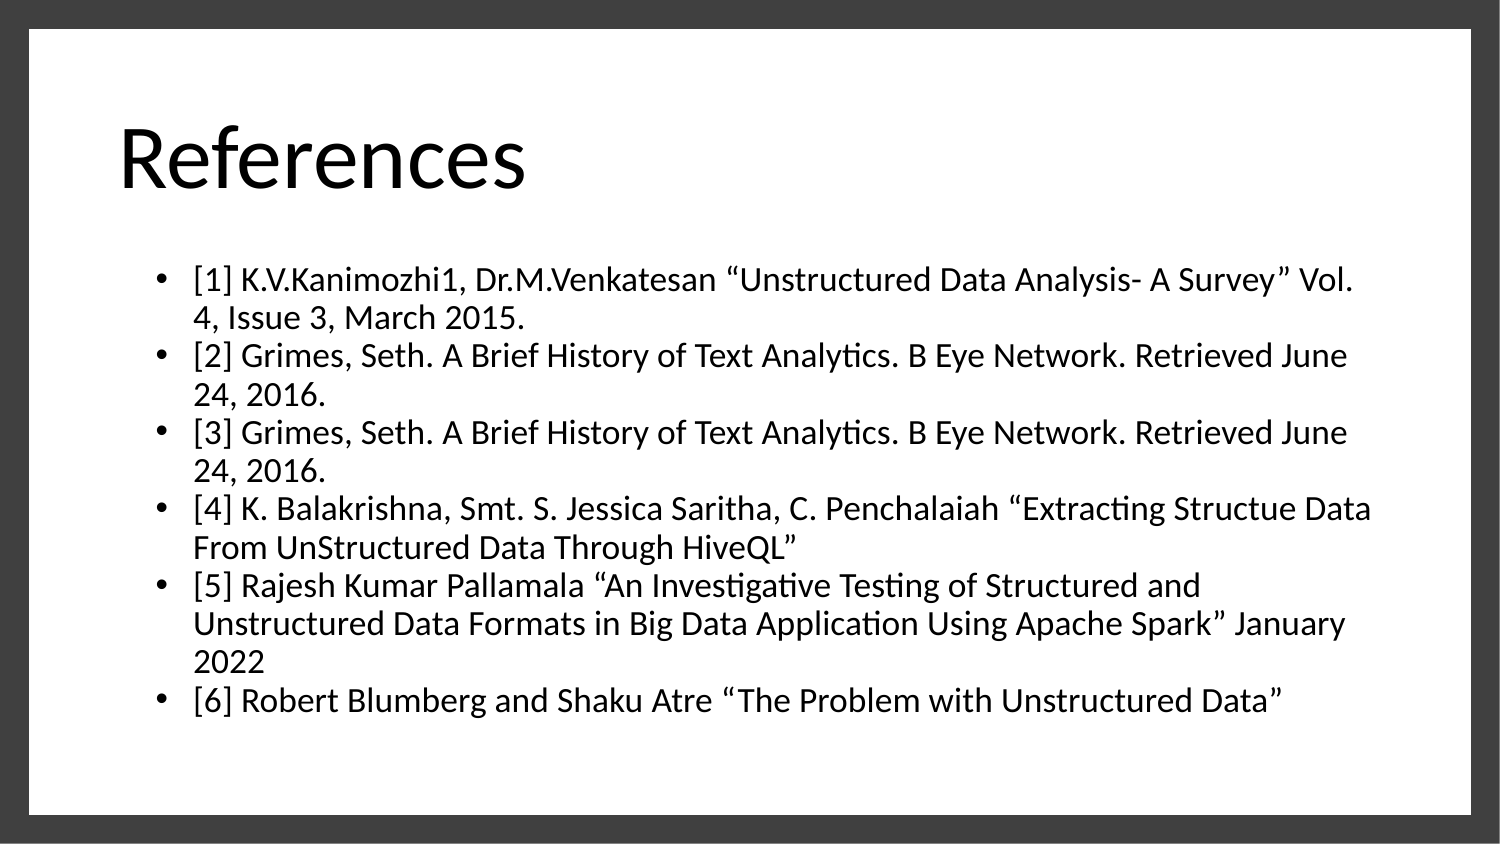

# References
[1] K.V.Kanimozhi1, Dr.M.Venkatesan “Unstructured Data Analysis- A Survey” Vol. 4, Issue 3, March 2015.
[2] Grimes, Seth. A Brief History of Text Analytics. B Eye Network. Retrieved June 24, 2016.
[3] Grimes, Seth. A Brief History of Text Analytics. B Eye Network. Retrieved June 24, 2016.
[4] K. Balakrishna, Smt. S. Jessica Saritha, C. Penchalaiah “Extracting Structue Data From UnStructured Data Through HiveQL”
[5] Rajesh Kumar Pallamala “An Investigative Testing of Structured and Unstructured Data Formats in Big Data Application Using Apache Spark” January 2022
[6] Robert Blumberg and Shaku Atre “The Problem with Unstructured Data”